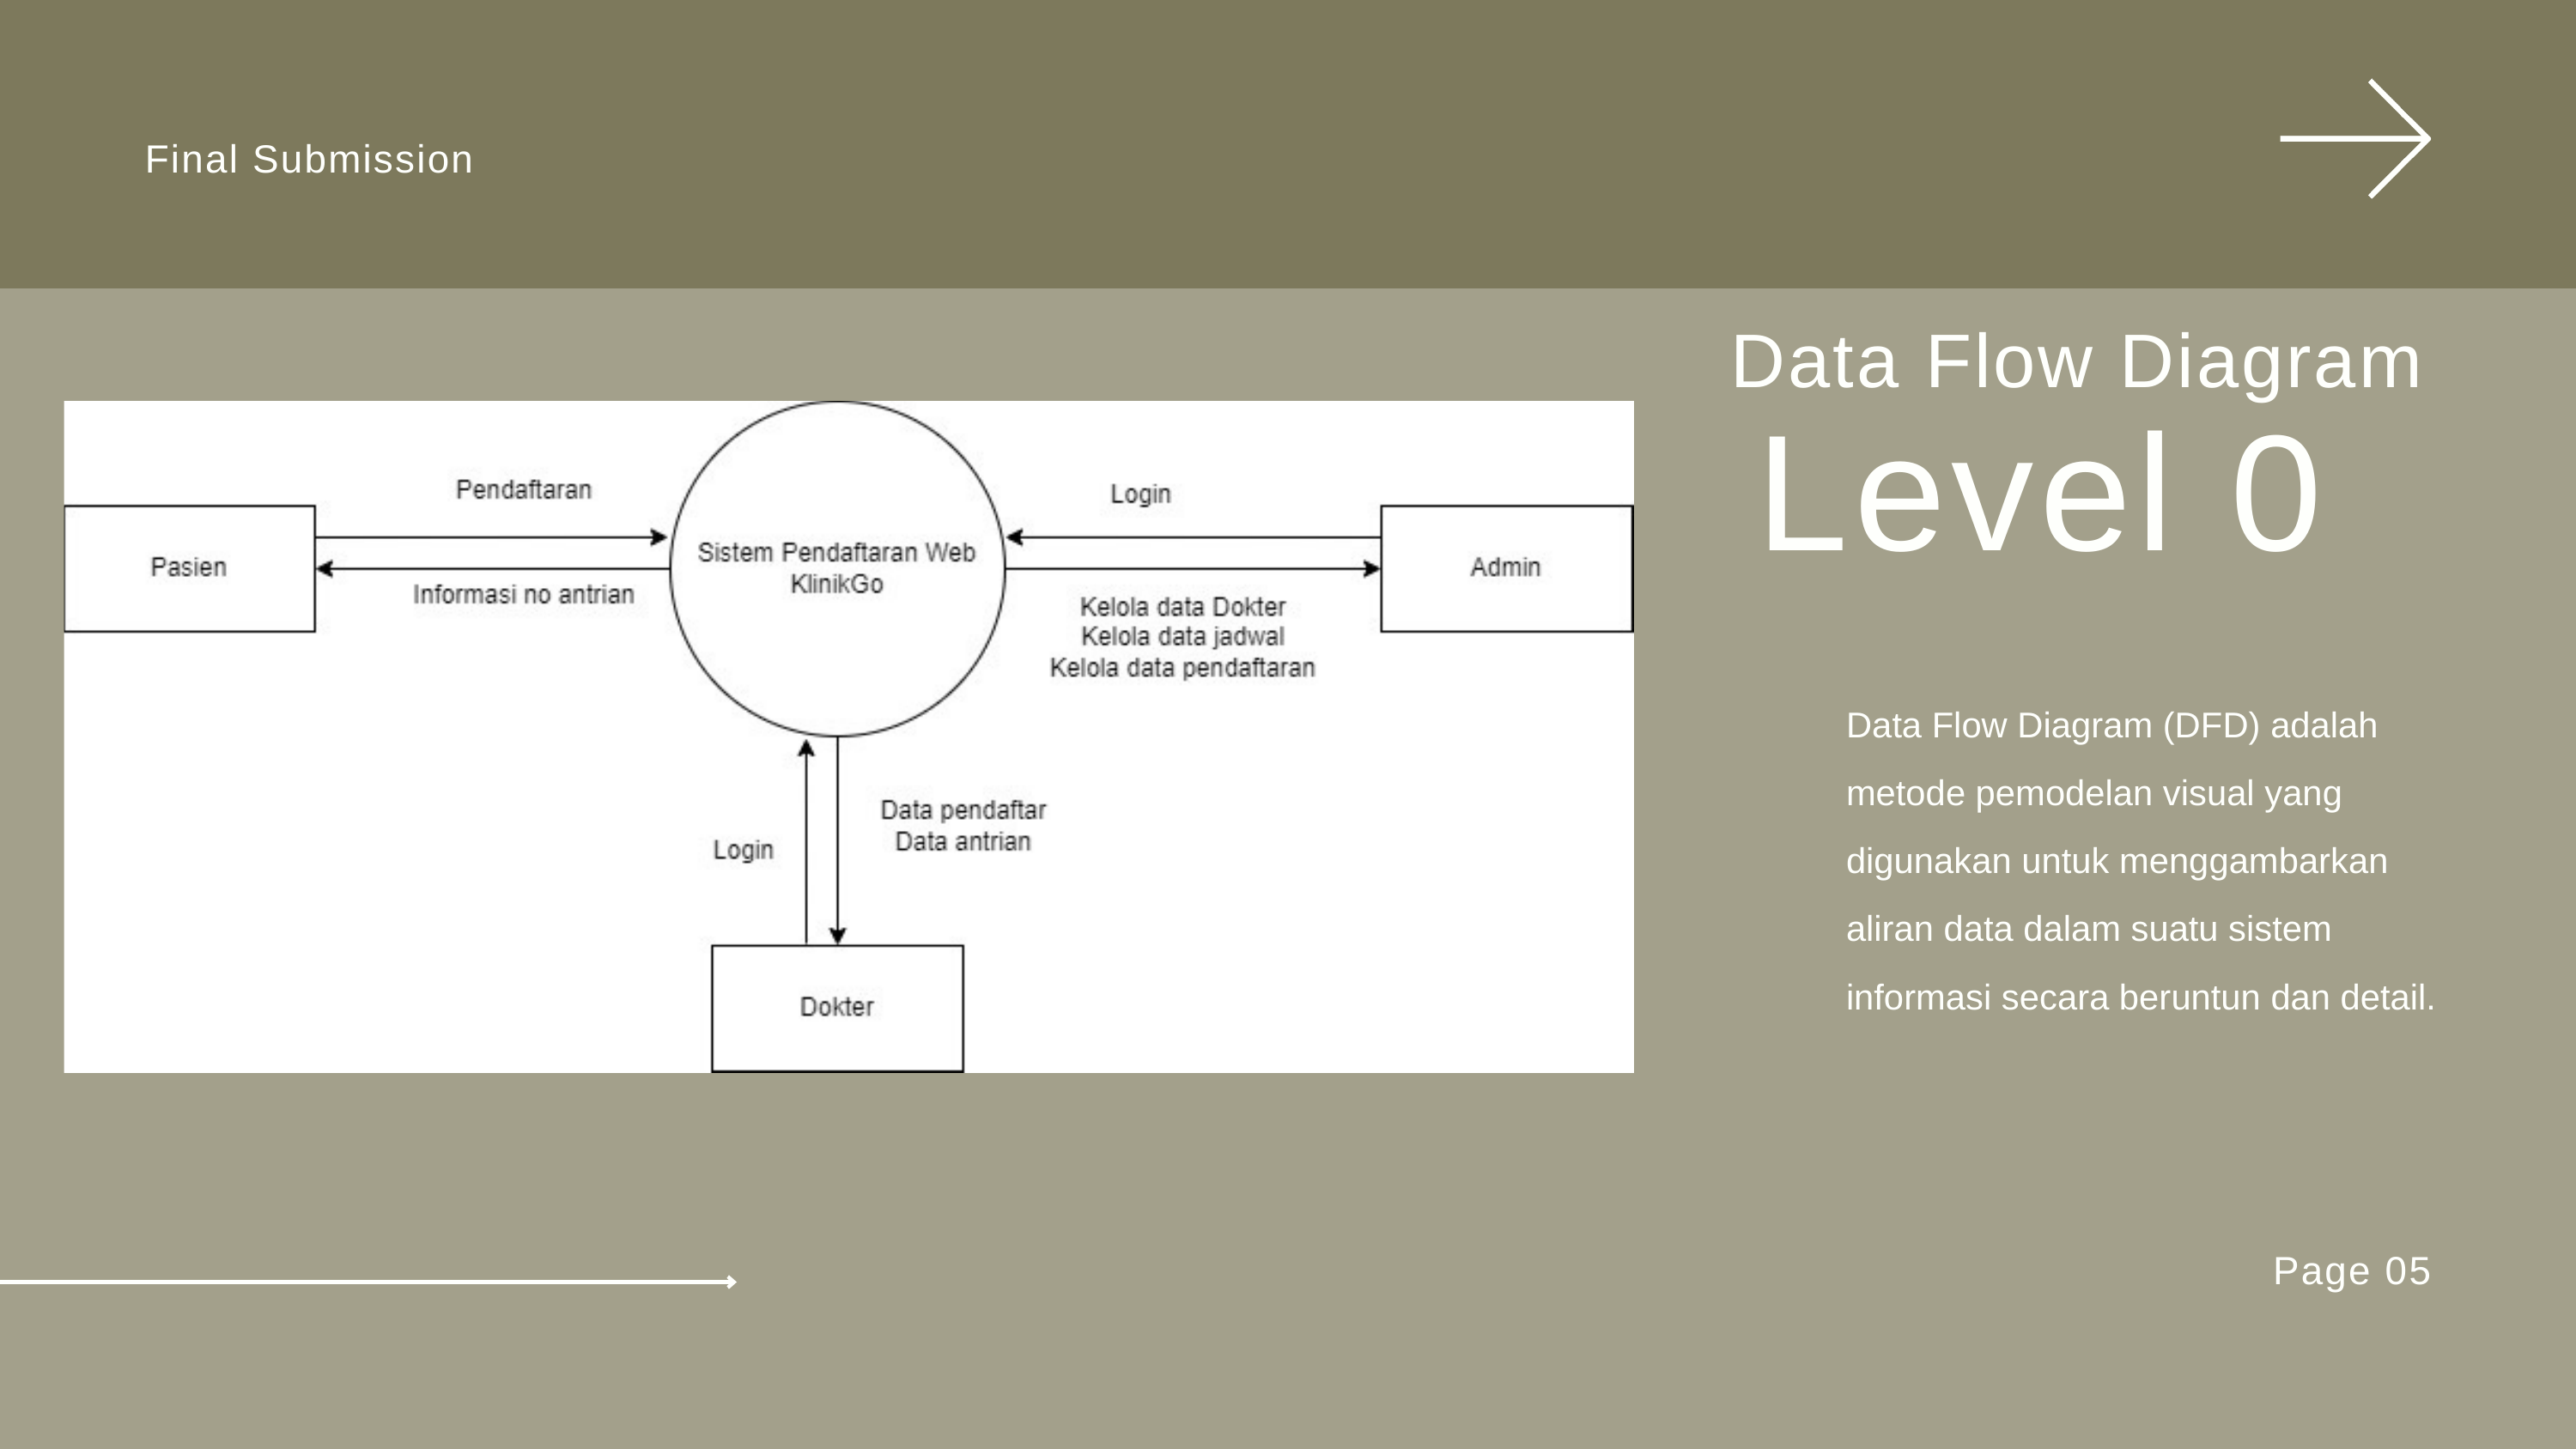

Final Submission
Data Flow Diagram
Level 0

Data Flow Diagram (DFD) adalah metode pemodelan visual yang digunakan untuk menggambarkan aliran data dalam suatu sistem informasi secara beruntun dan detail.
Page 05